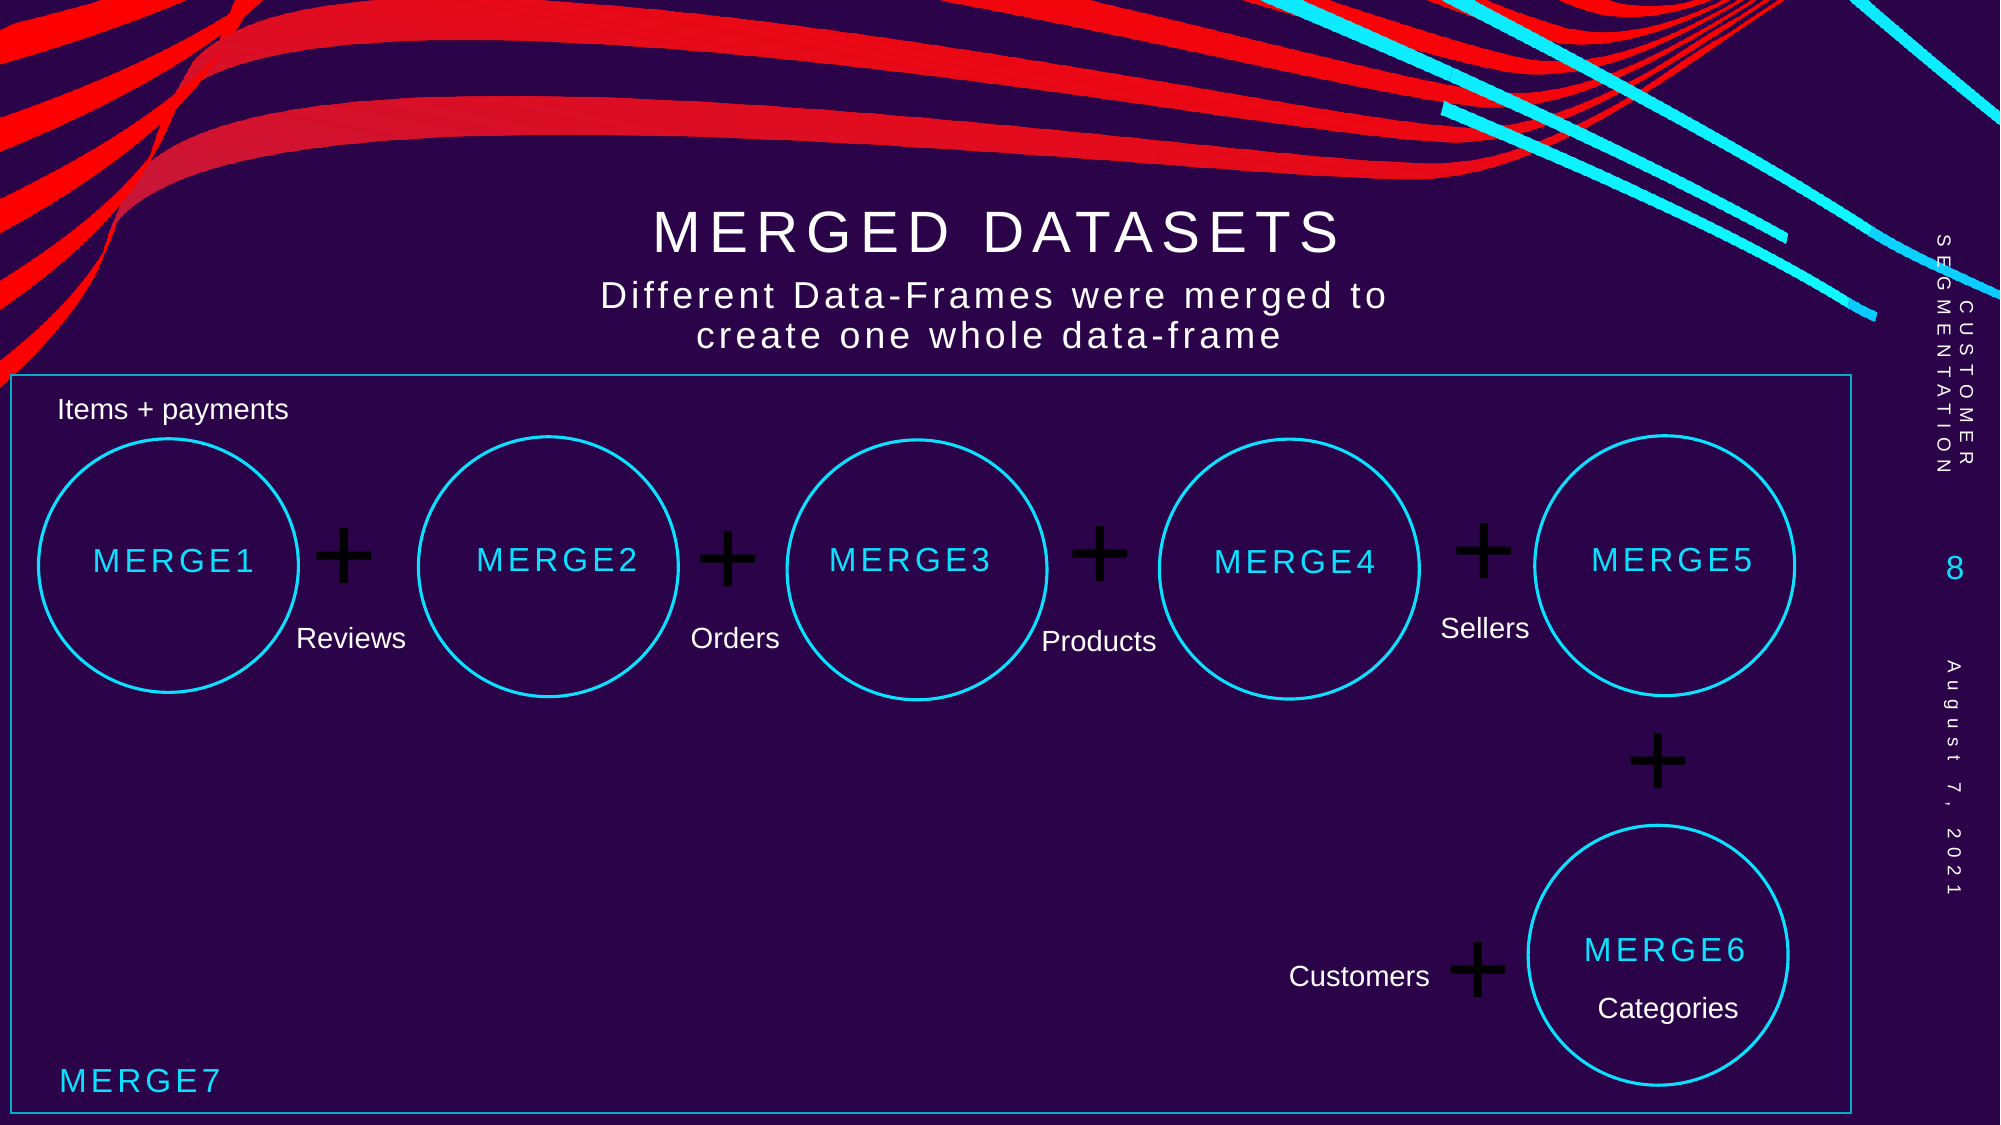

# Merged Datasets
Customer Segmentation
Different Data-Frames were merged to create one whole data-frame
Items + payments

+
+
Merge5
Merge2
Merge3
Merge1
+
Merge4
+
8
Sellers
Reviews
Orders
Products
+

August 7, 2021
Merge6
+
Customers
Categories
Merge7